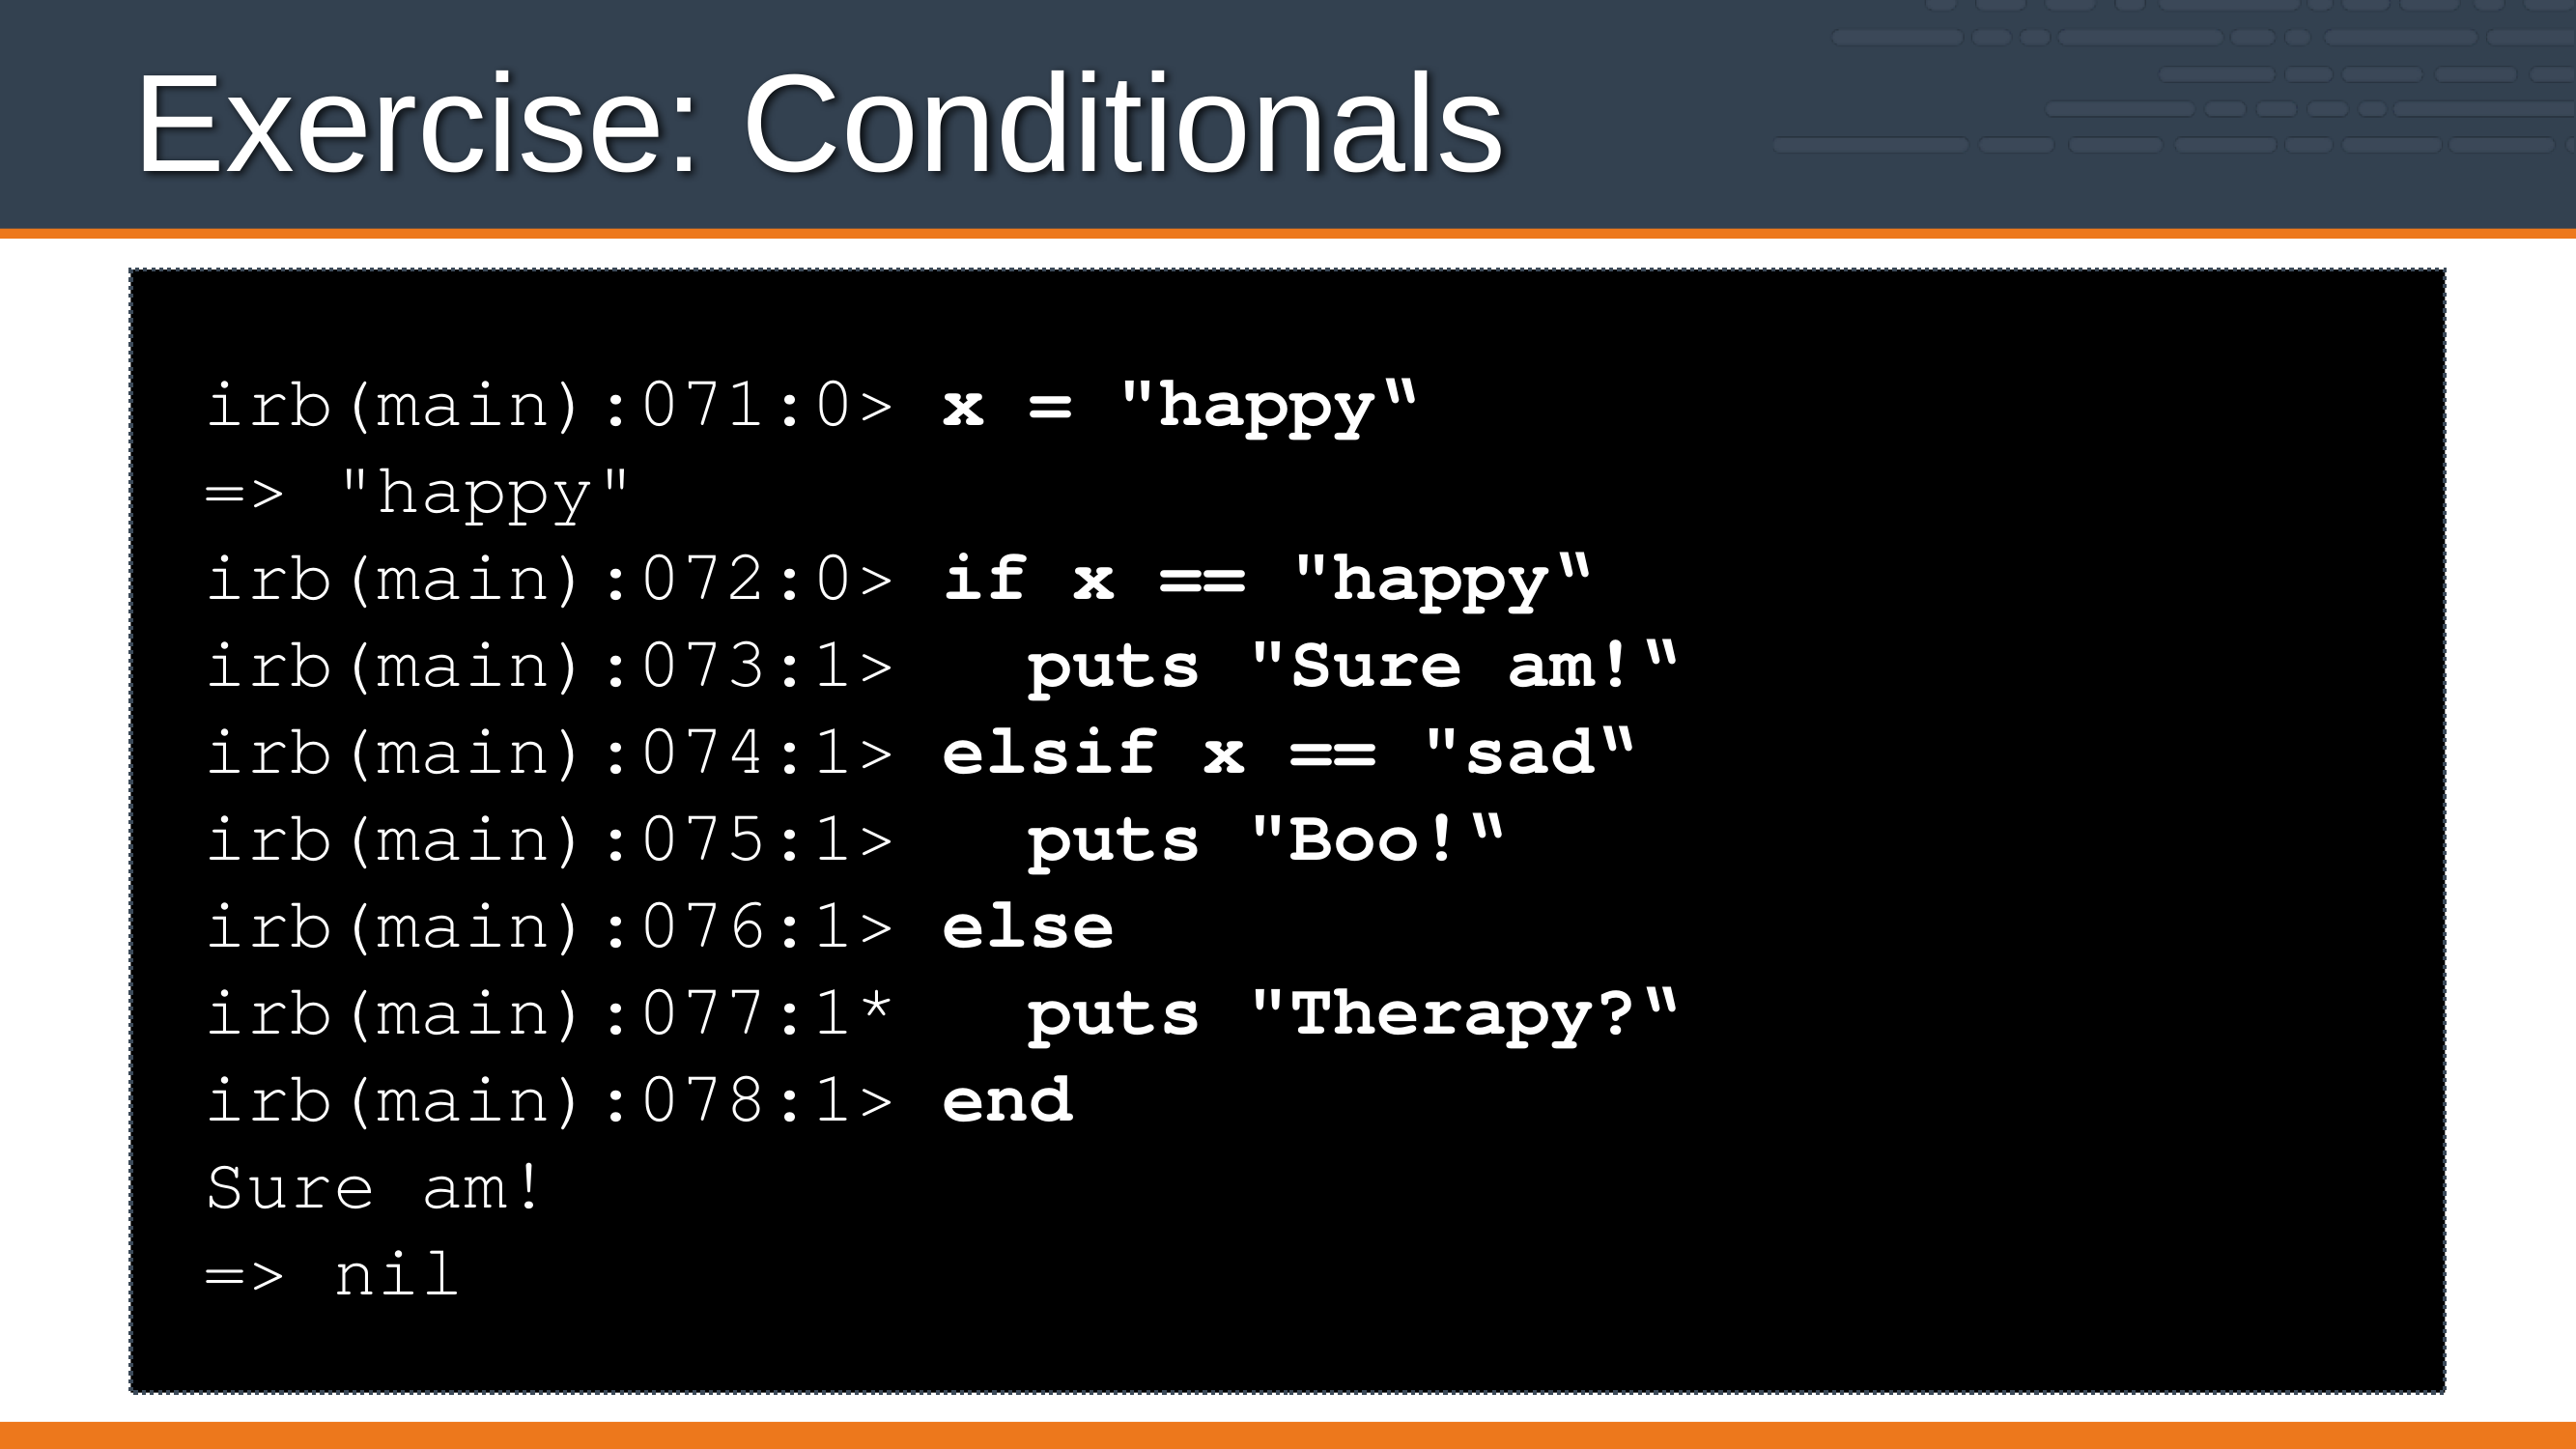

# Exercise: Conditionals
irb(main):071:0> x = "happy“
=> "happy"
irb(main):072:0> if x == "happy“
irb(main):073:1>   puts "Sure am!“
irb(main):074:1> elsif x == "sad“
irb(main):075:1>   puts "Boo!“
irb(main):076:1> else
irb(main):077:1*   puts "Therapy?“
irb(main):078:1> end
Sure am!
=> nil